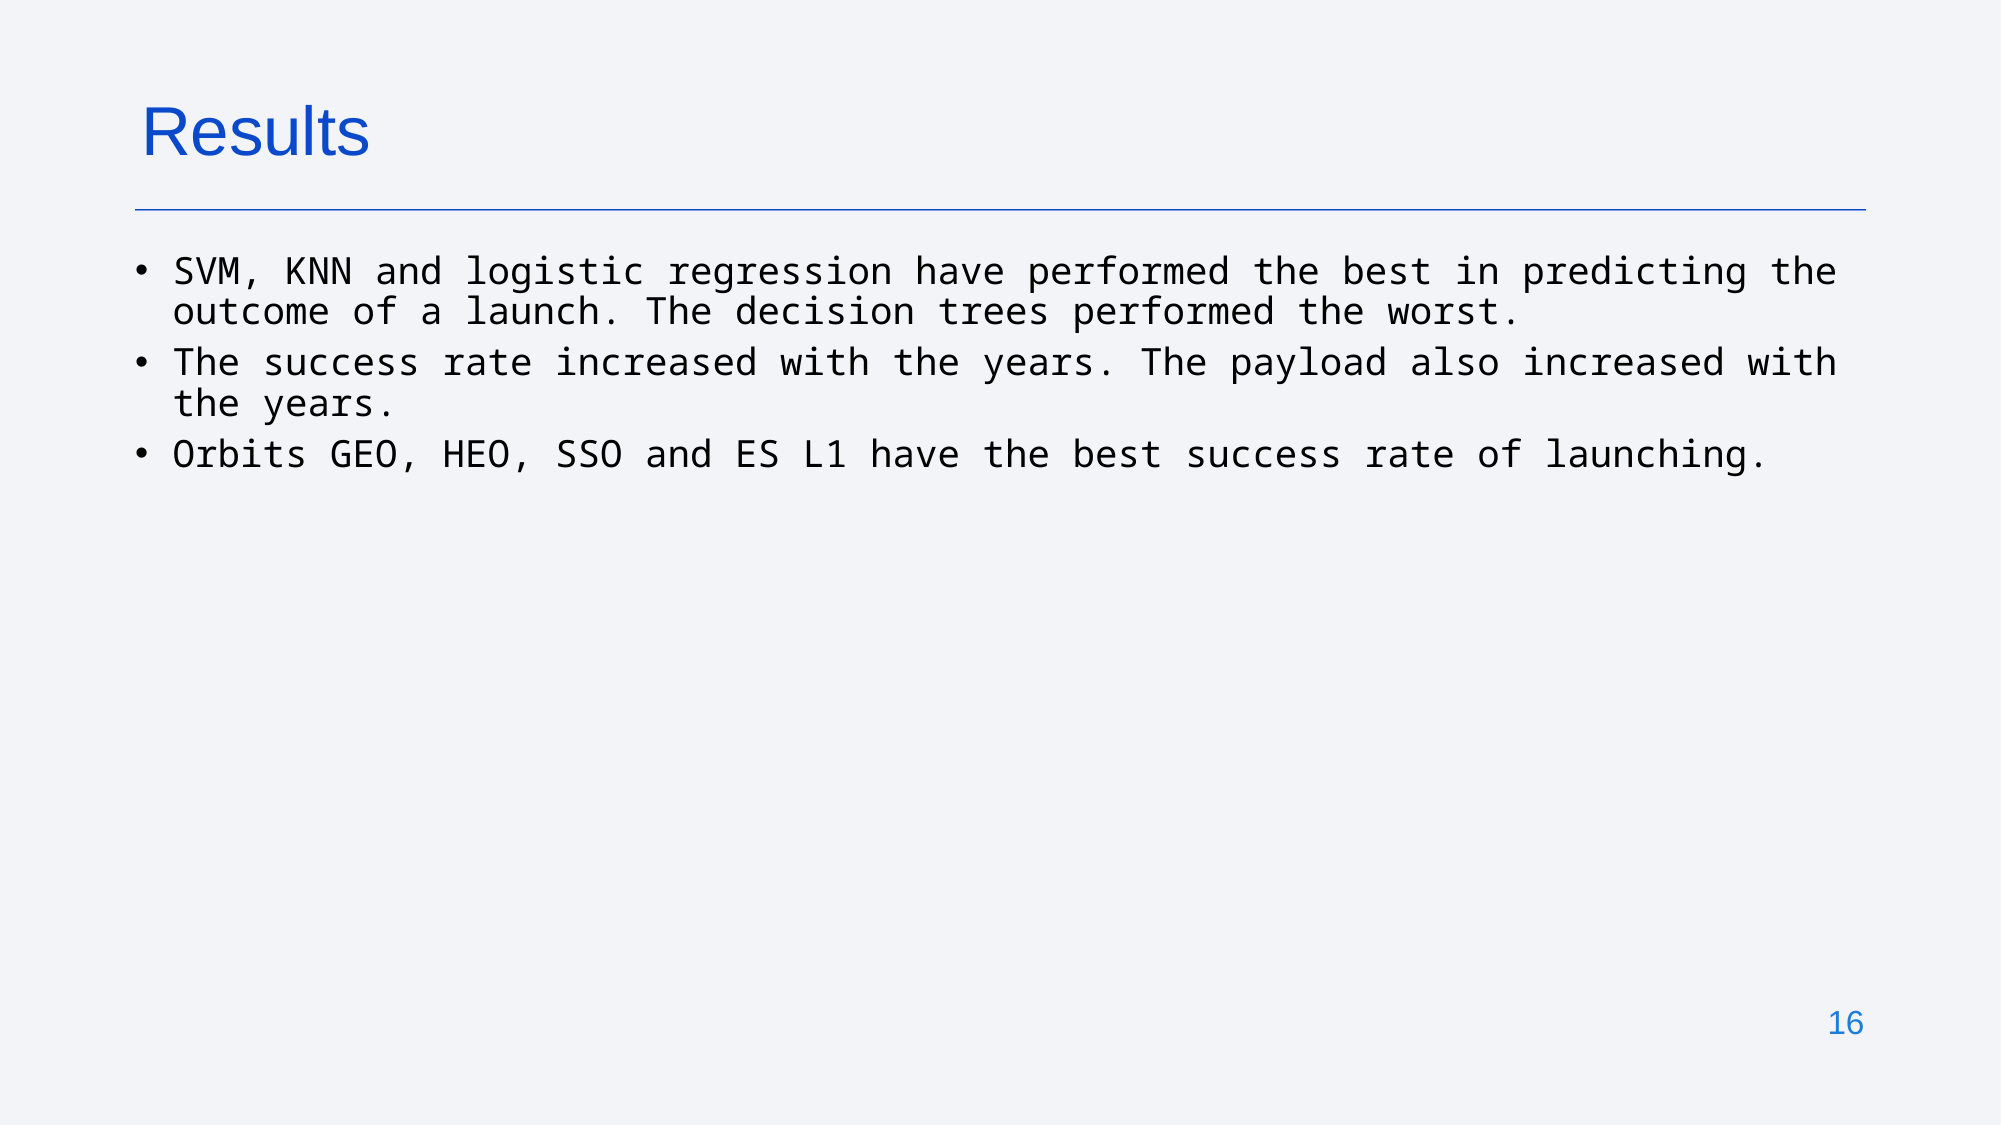

Results
SVM, KNN and logistic regression have performed the best in predicting the outcome of a launch. The decision trees performed the worst.
The success rate increased with the years. The payload also increased with the years.
Orbits GEO, HEO, SSO and ES L1 have the best success rate of launching.

16